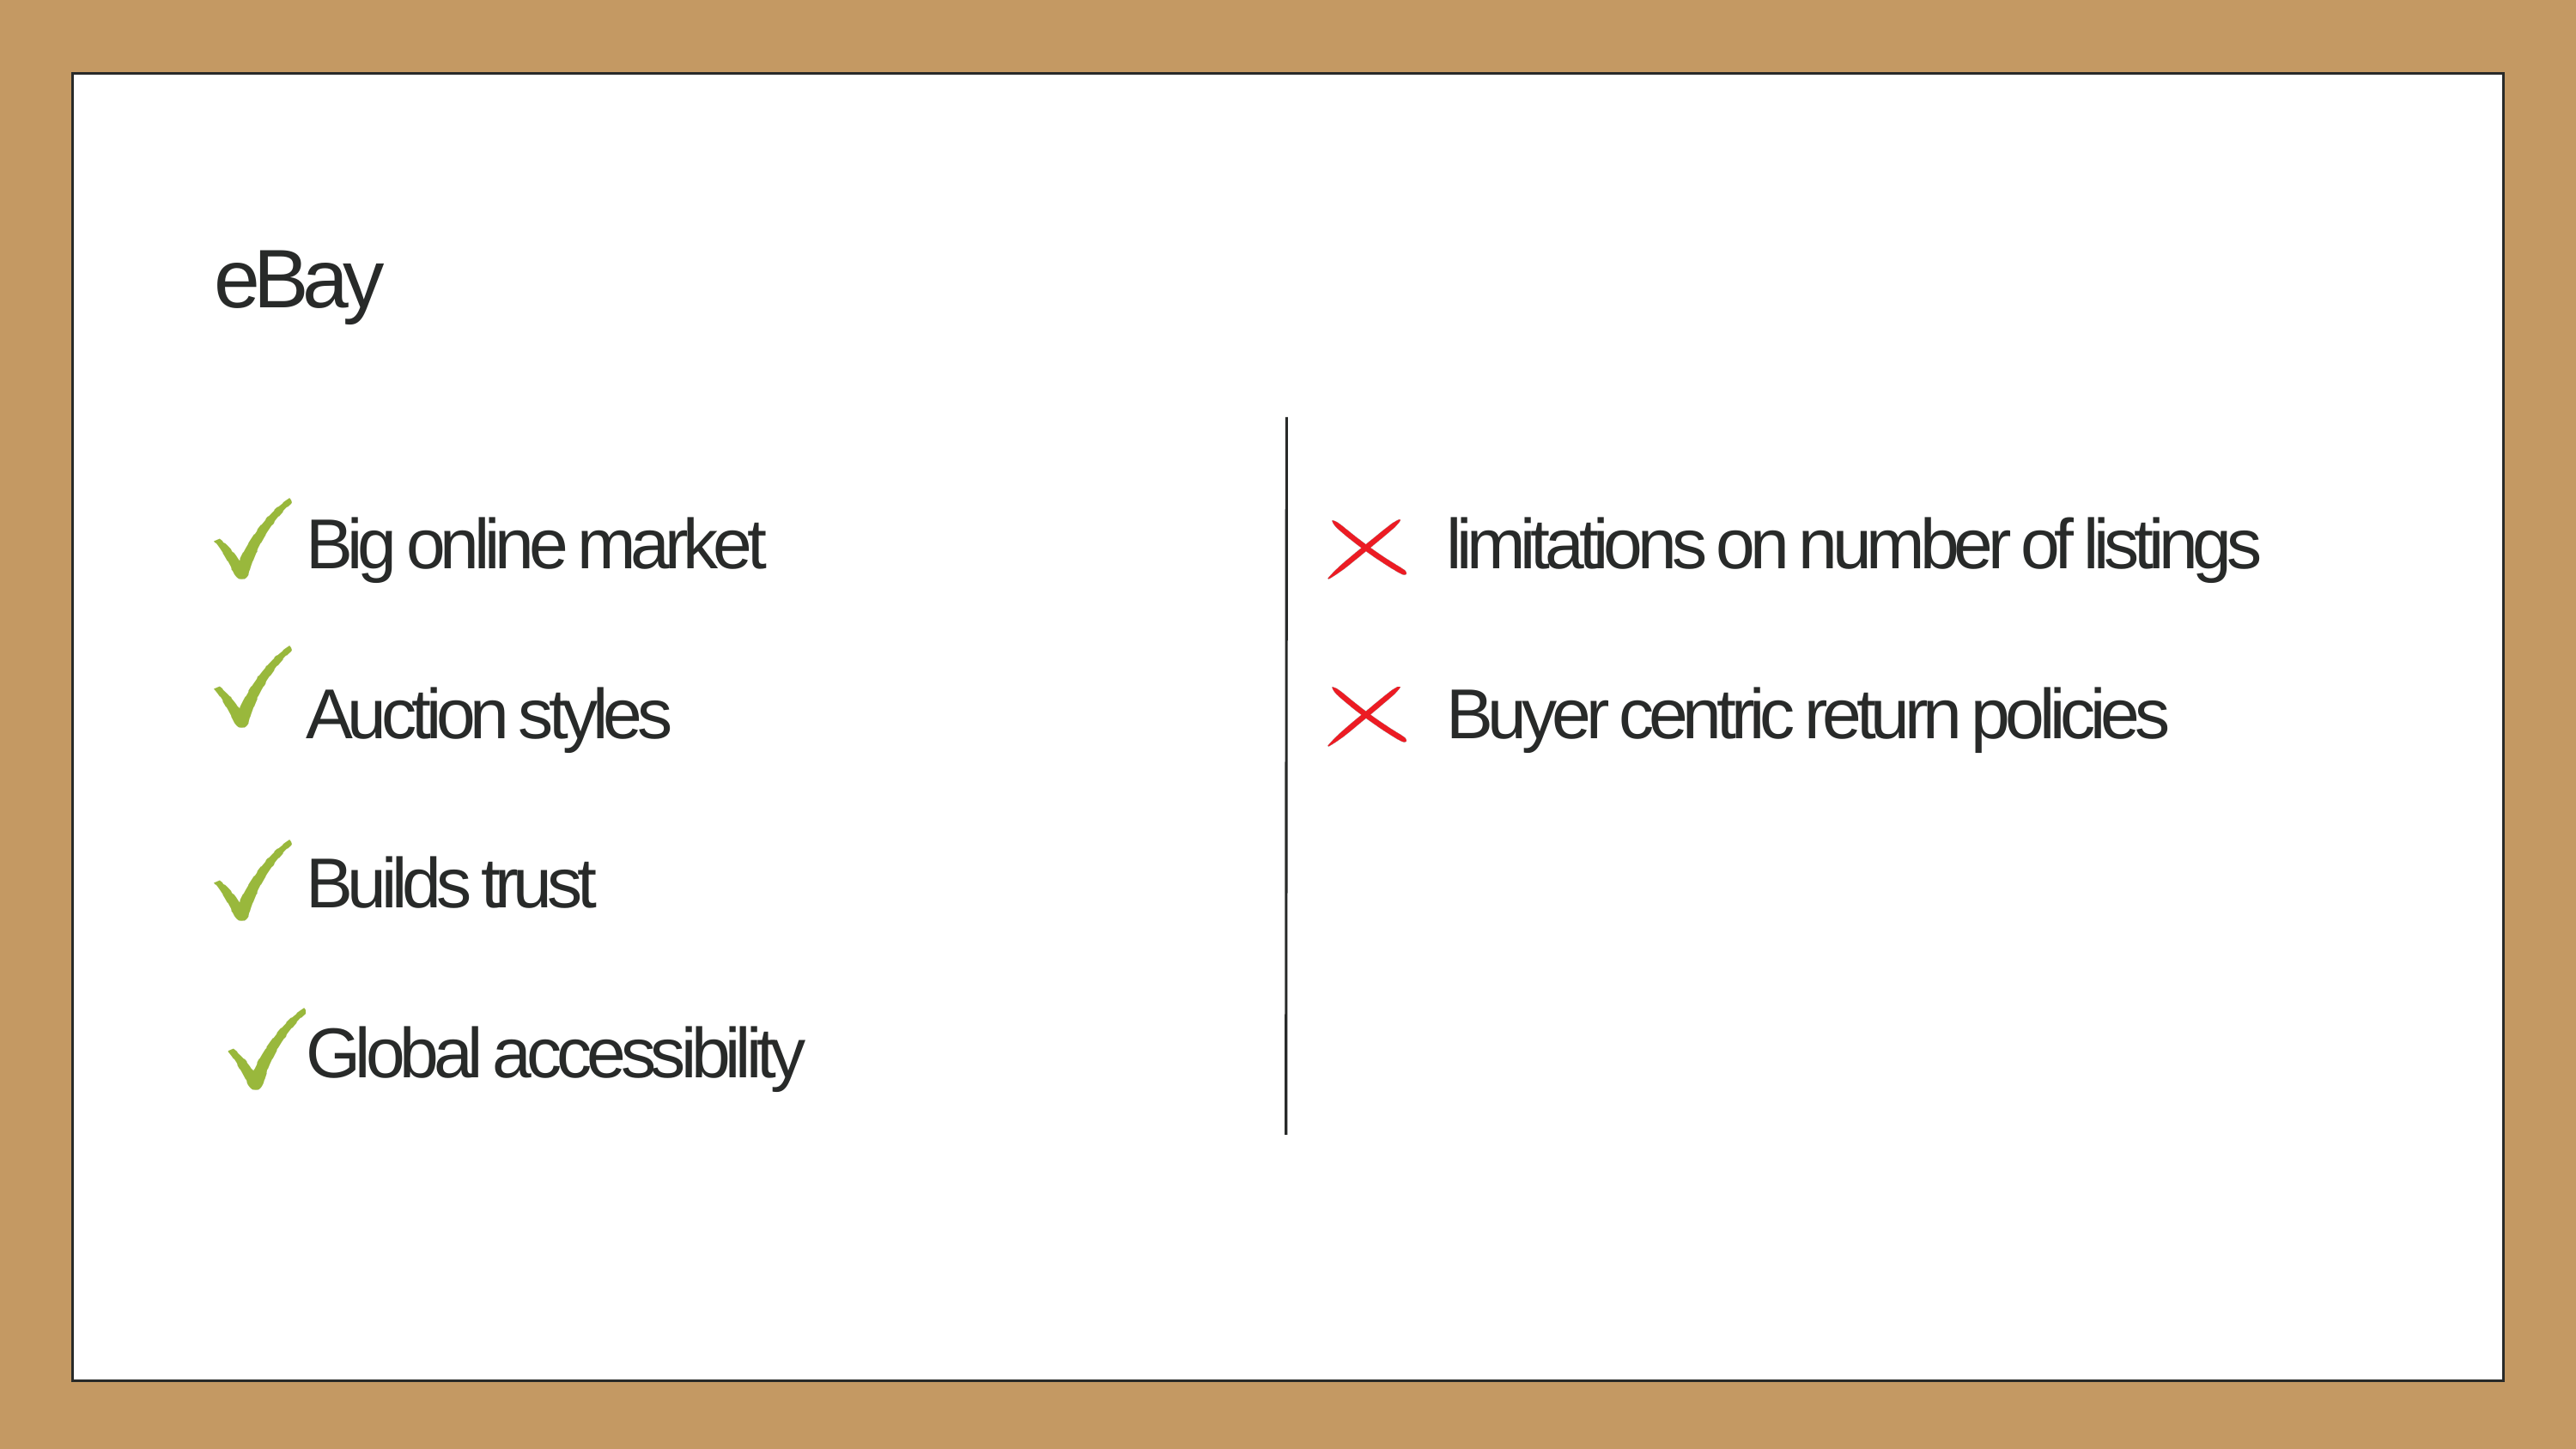

eBay

Big online market

Auction styles

Builds trust

Global accessibility

limitations on number of listings

Buyer centric return policies